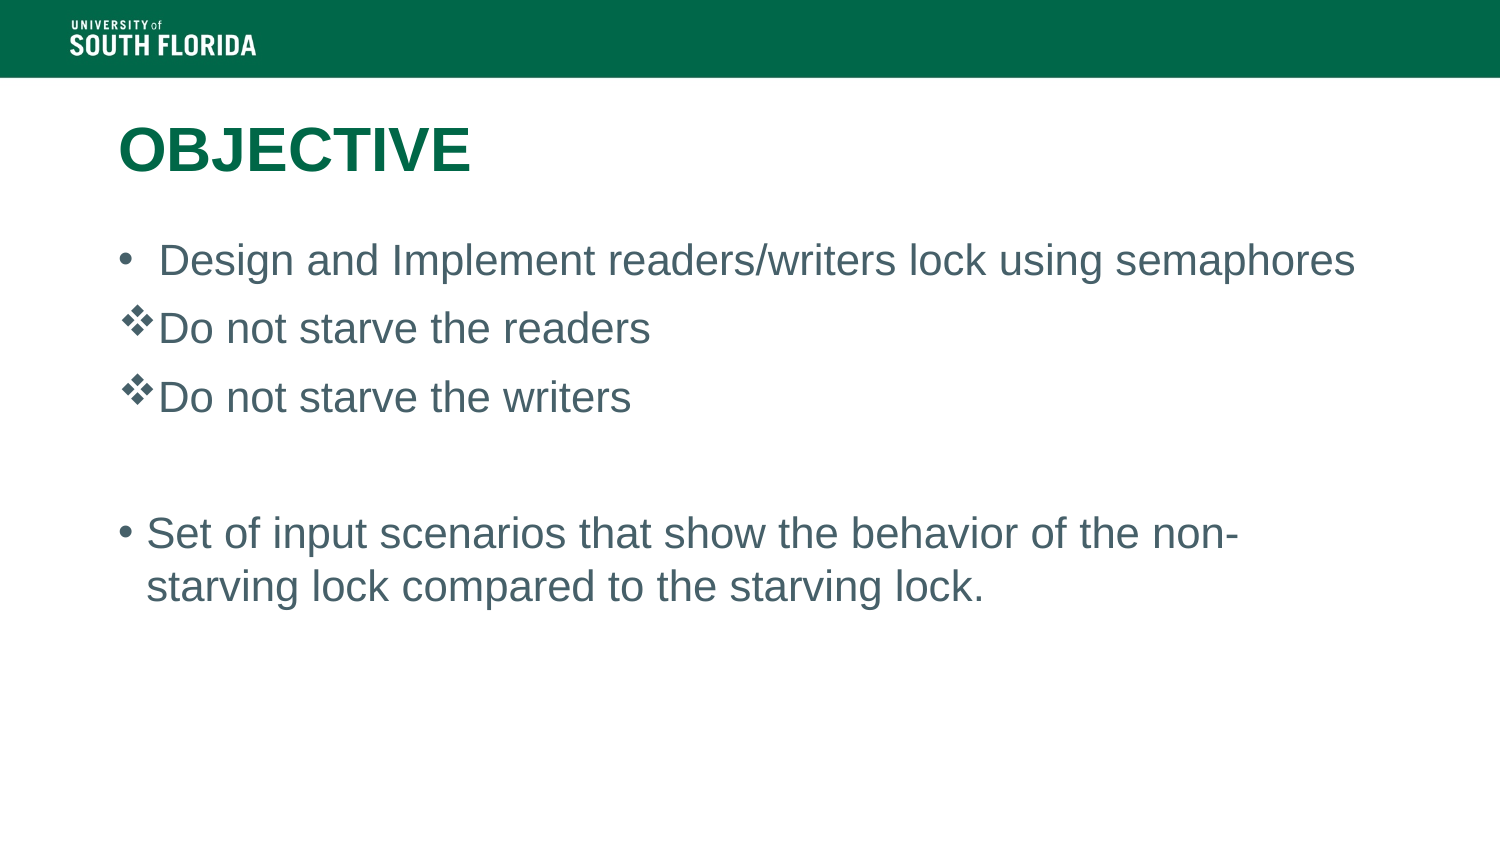

# OBJECTIVE
 Design and Implement readers/writers lock using semaphores
Do not starve the readers
Do not starve the writers

Set of input scenarios that show the behavior of the non-starving lock compared to the starving lock.